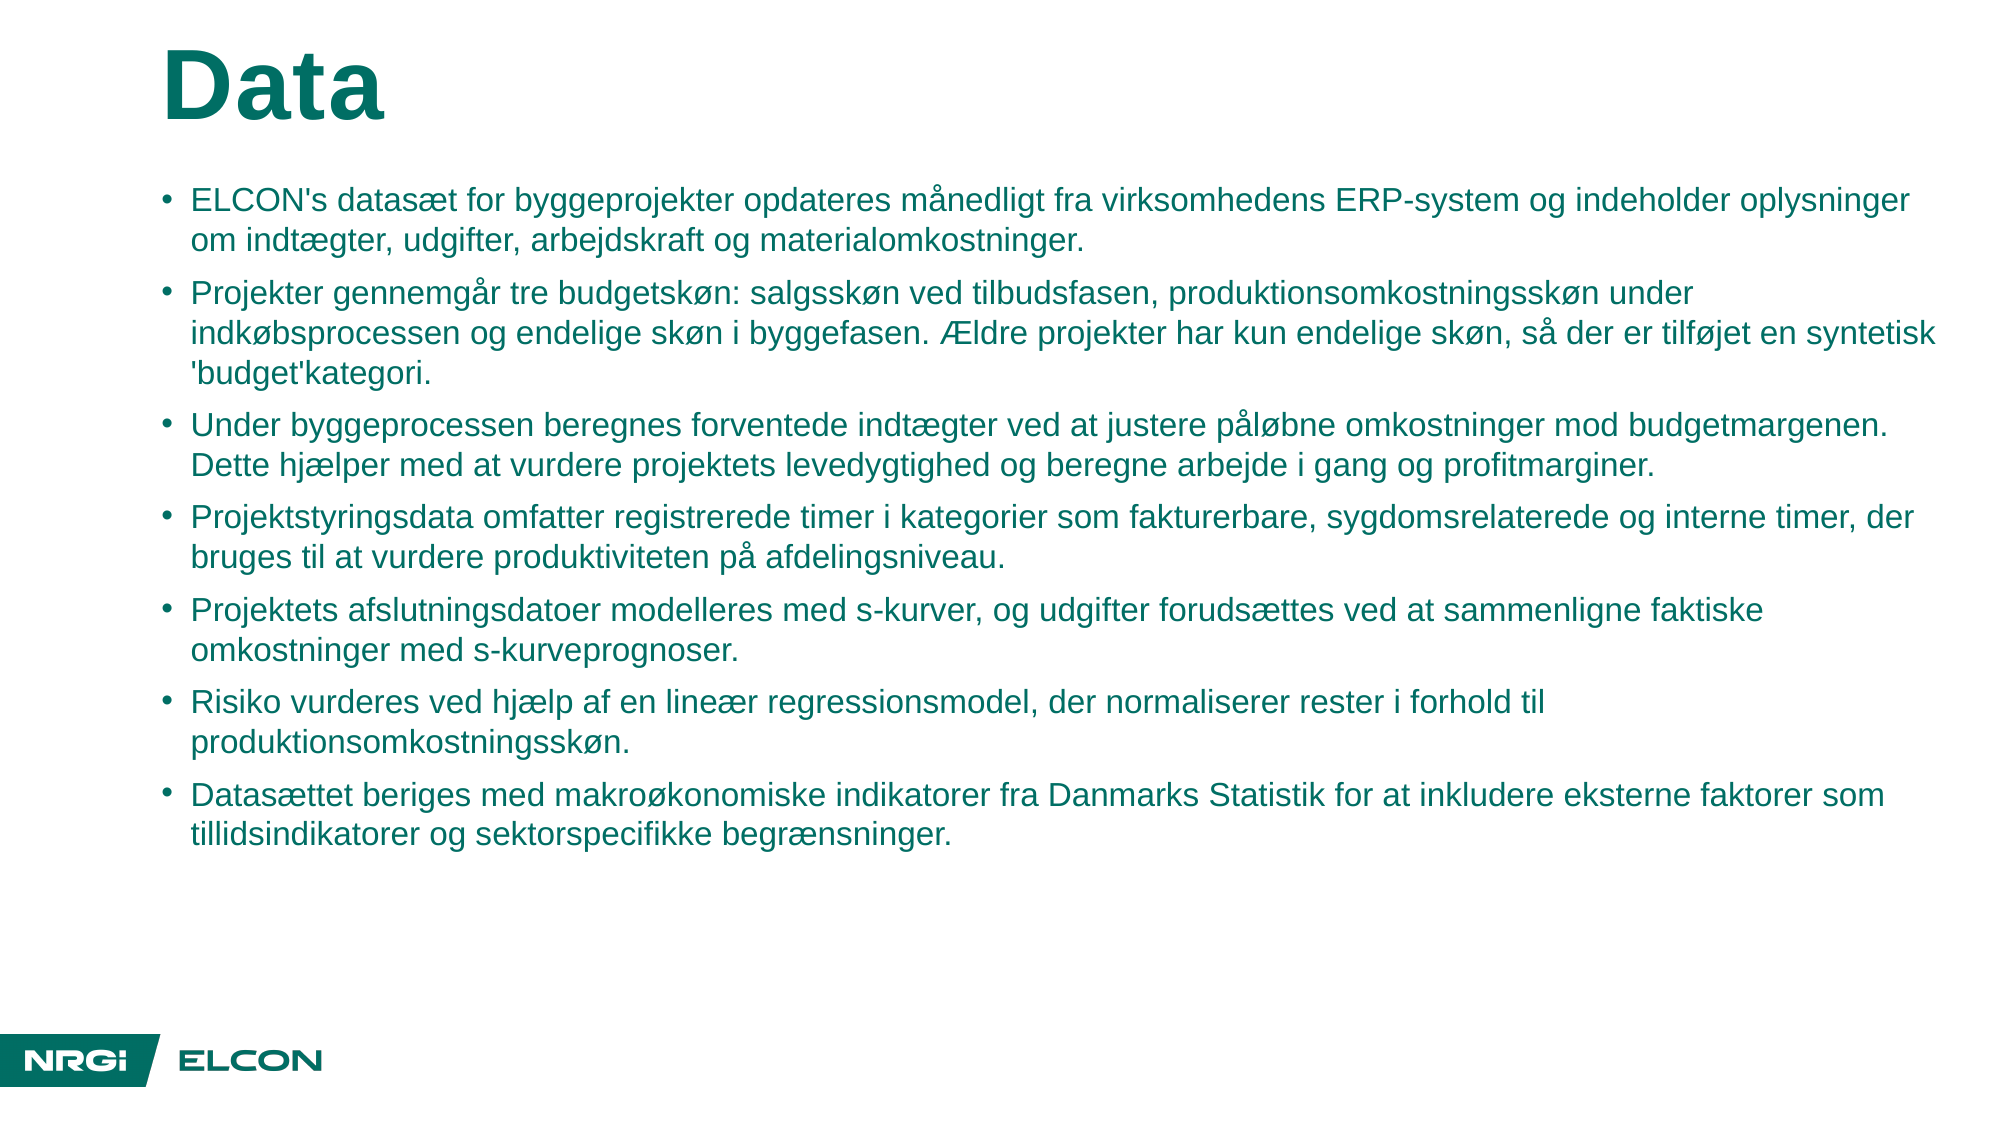

# Data
ELCON's datasæt for byggeprojekter opdateres månedligt fra virksomhedens ERP-system og indeholder oplysninger om indtægter, udgifter, arbejdskraft og materialomkostninger.
Projekter gennemgår tre budgetskøn: salgsskøn ved tilbudsfasen, produktionsomkostningsskøn under indkøbsprocessen og endelige skøn i byggefasen. Ældre projekter har kun endelige skøn, så der er tilføjet en syntetisk 'budget'kategori.
Under byggeprocessen beregnes forventede indtægter ved at justere påløbne omkostninger mod budgetmargenen. Dette hjælper med at vurdere projektets levedygtighed og beregne arbejde i gang og profitmarginer.
Projektstyringsdata omfatter registrerede timer i kategorier som fakturerbare, sygdomsrelaterede og interne timer, der bruges til at vurdere produktiviteten på afdelingsniveau.
Projektets afslutningsdatoer modelleres med s-kurver, og udgifter forudsættes ved at sammenligne faktiske omkostninger med s-kurveprognoser.
Risiko vurderes ved hjælp af en lineær regressionsmodel, der normaliserer rester i forhold til produktionsomkostningsskøn.
Datasættet beriges med makroøkonomiske indikatorer fra Danmarks Statistik for at inkludere eksterne faktorer som tillidsindikatorer og sektorspecifikke begrænsninger.